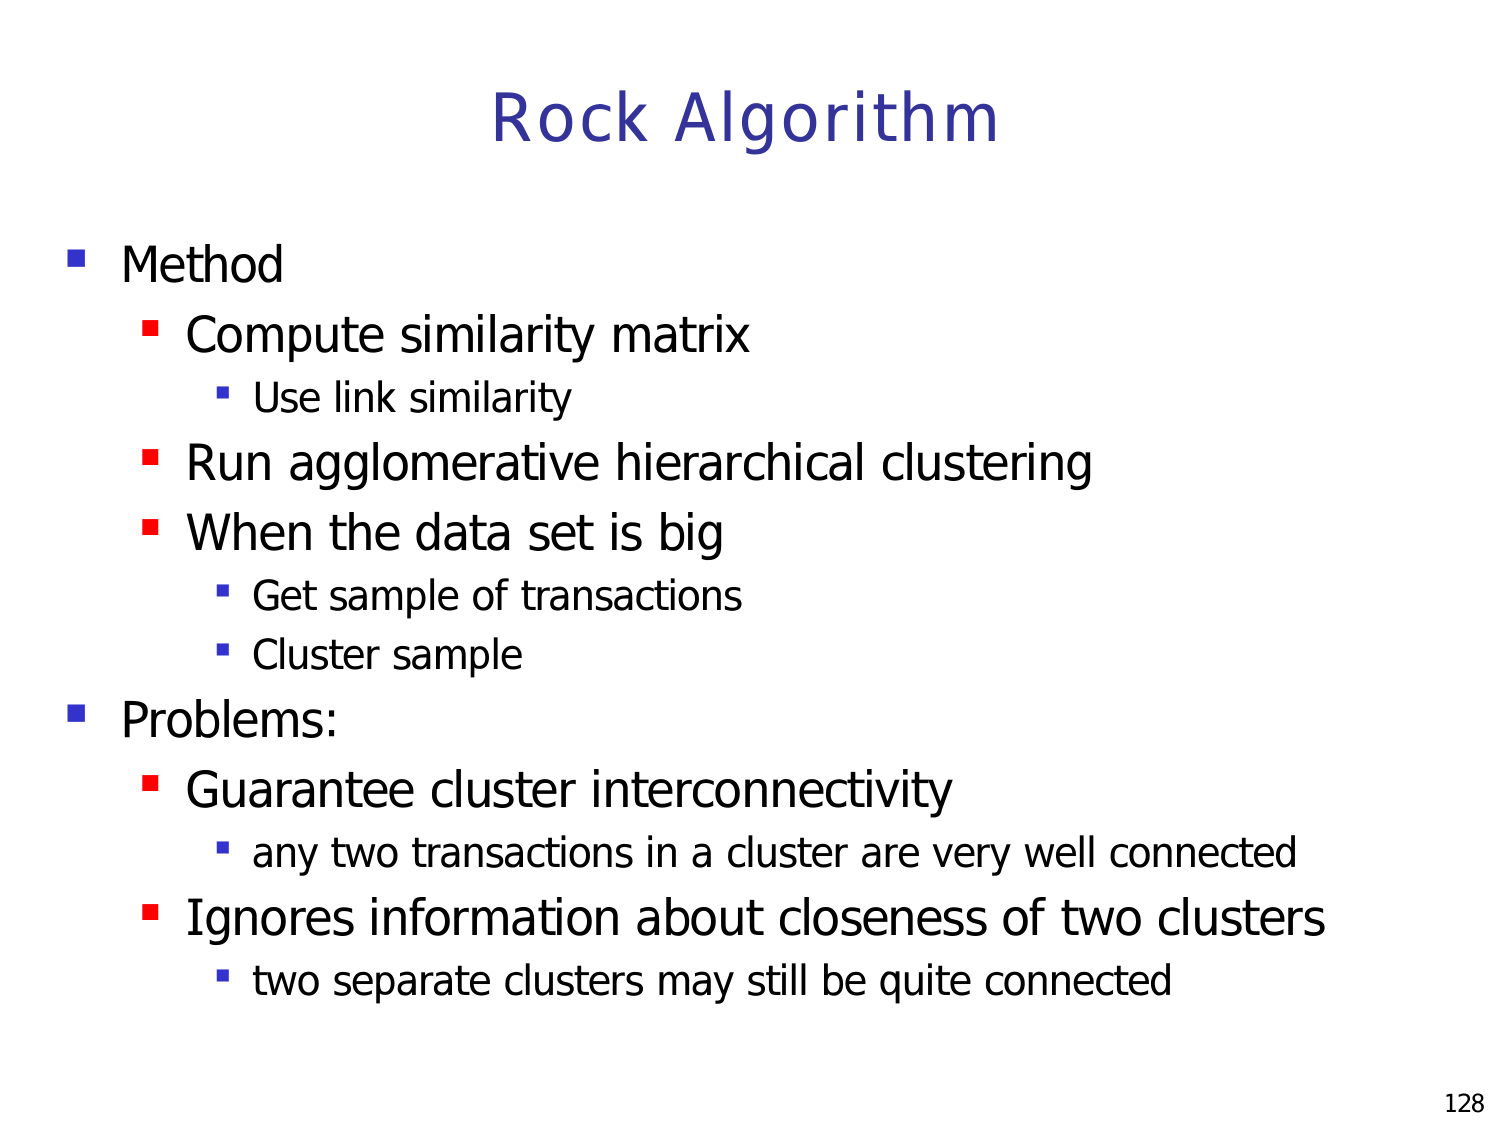

# Rock Algorithm
Method
Compute similarity matrix
Use link similarity
Run agglomerative hierarchical clustering
When the data set is big
Get sample of transactions
Cluster sample
Problems:
Guarantee cluster interconnectivity
any two transactions in a cluster are very well connected
Ignores information about closeness of two clusters
two separate clusters may still be quite connected
128